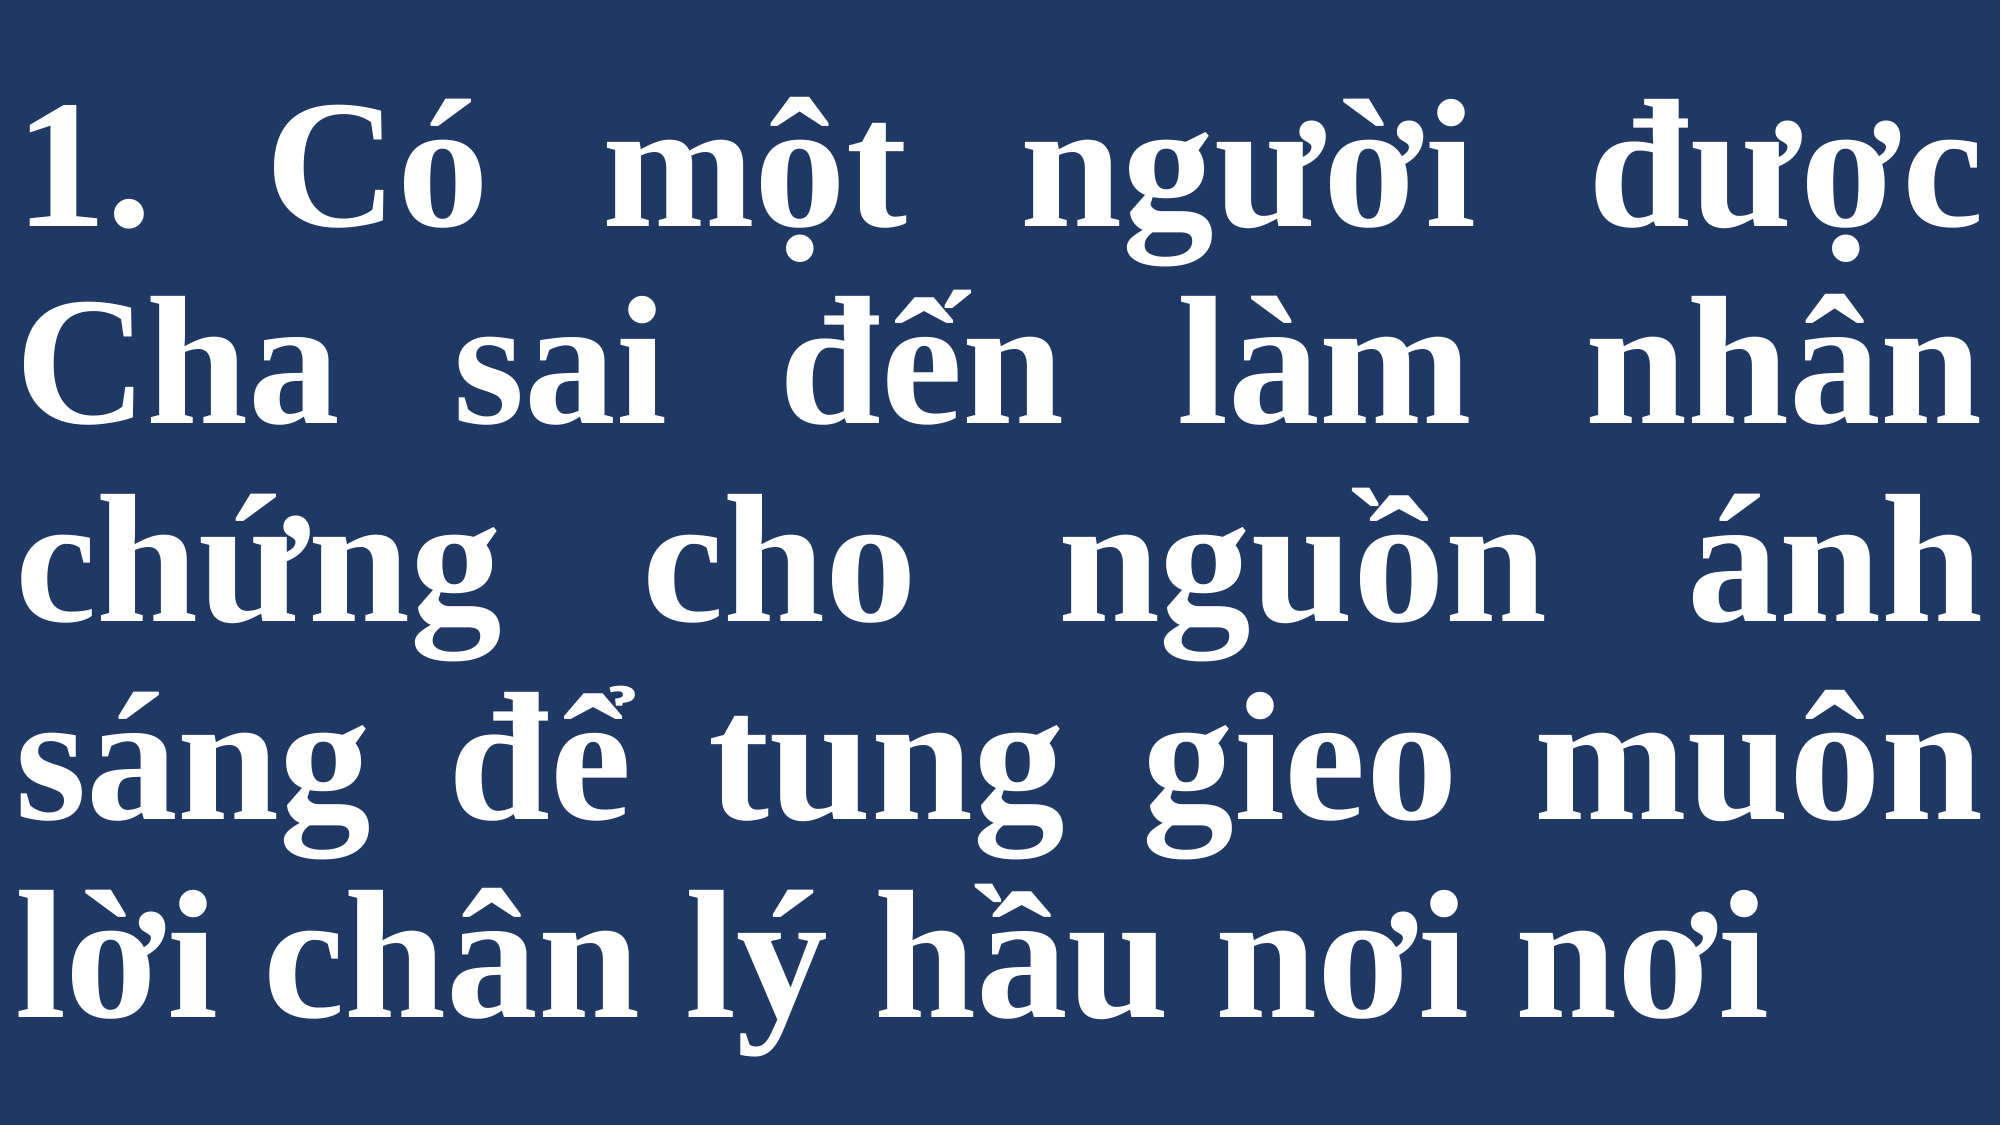

# 1. Có một người được Cha sai đến làm nhân chứng cho nguồn ánh sáng để tung gieo muôn lời chân lý hầu nơi nơi